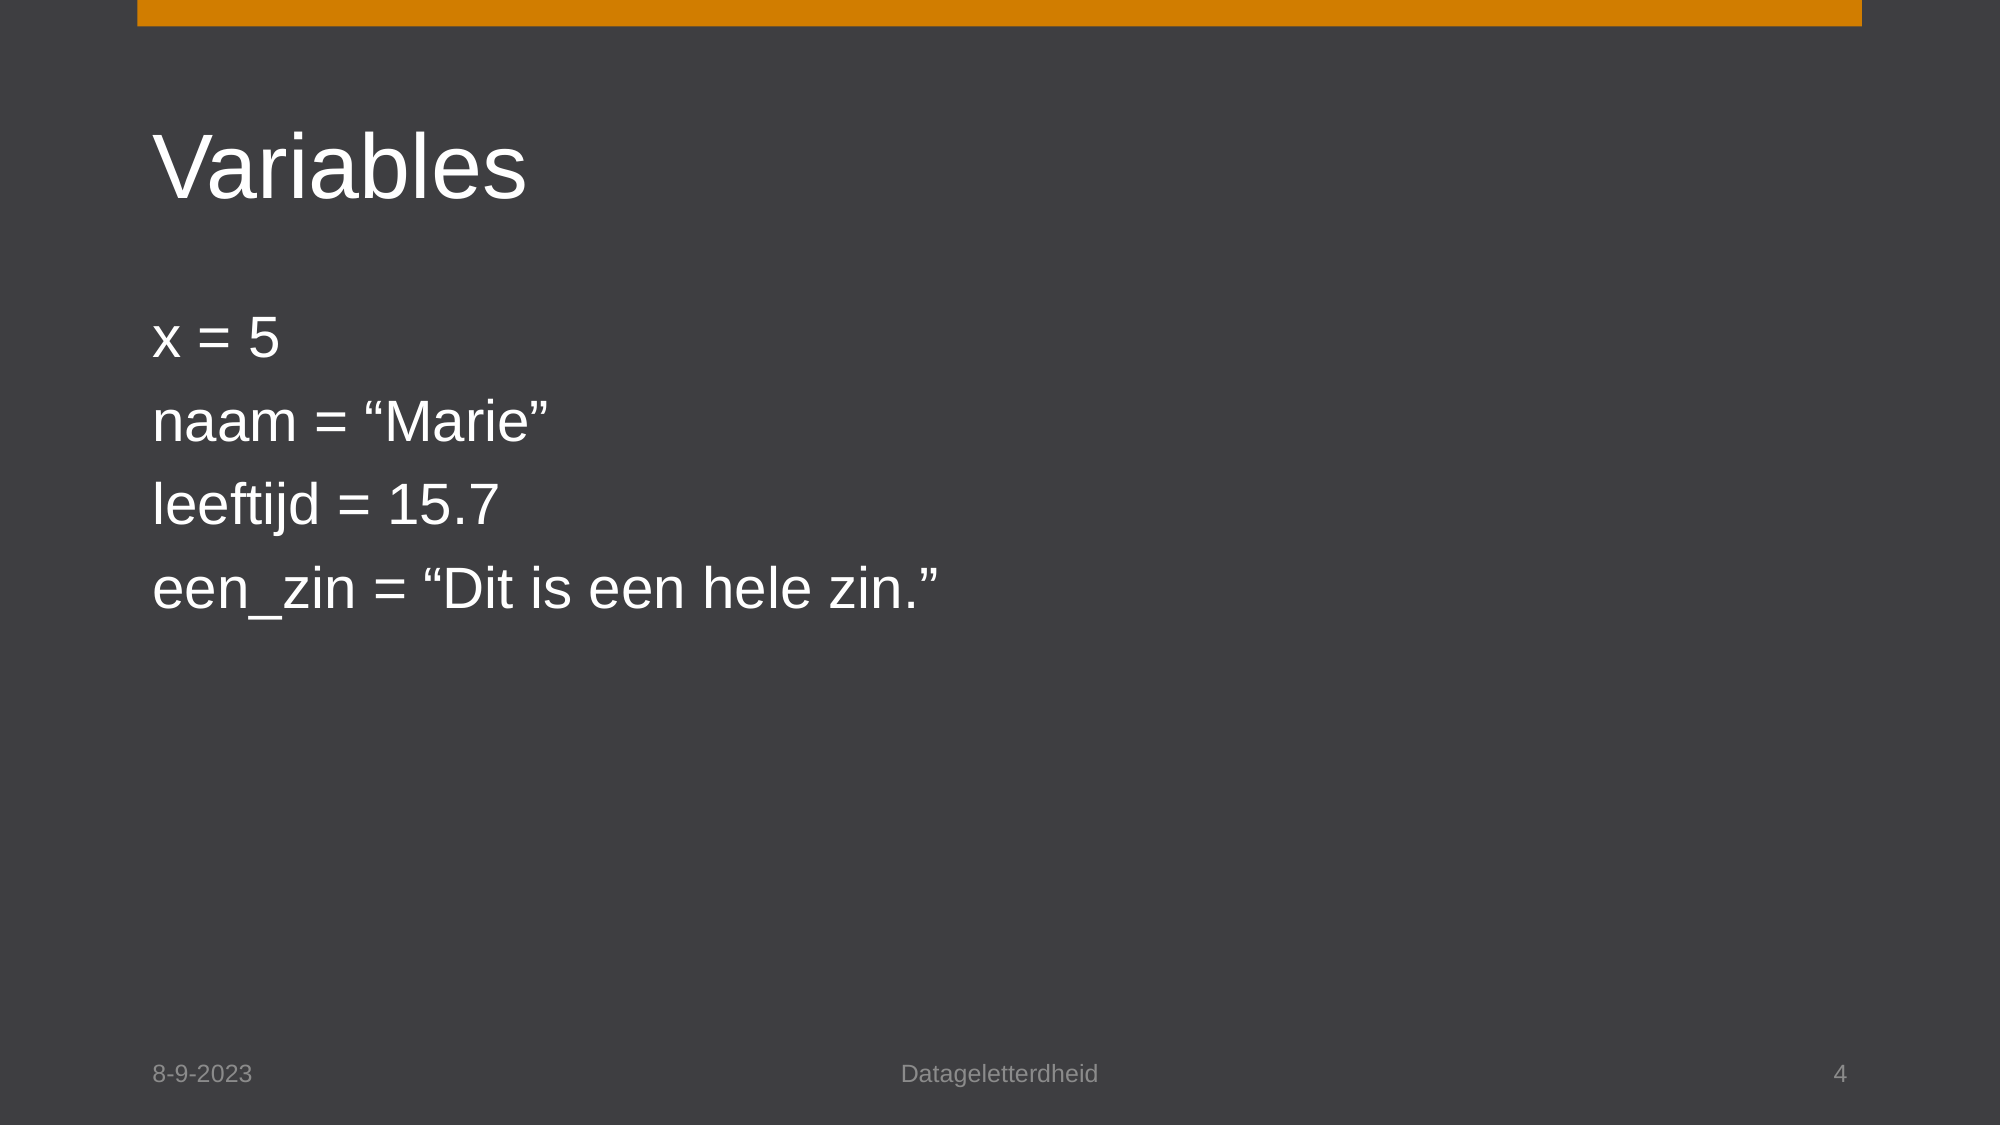

# Variables
x = 5
naam = “Marie”
leeftijd = 15.7
een_zin = “Dit is een hele zin.”

8-9-2023
Datageletterdheid
4